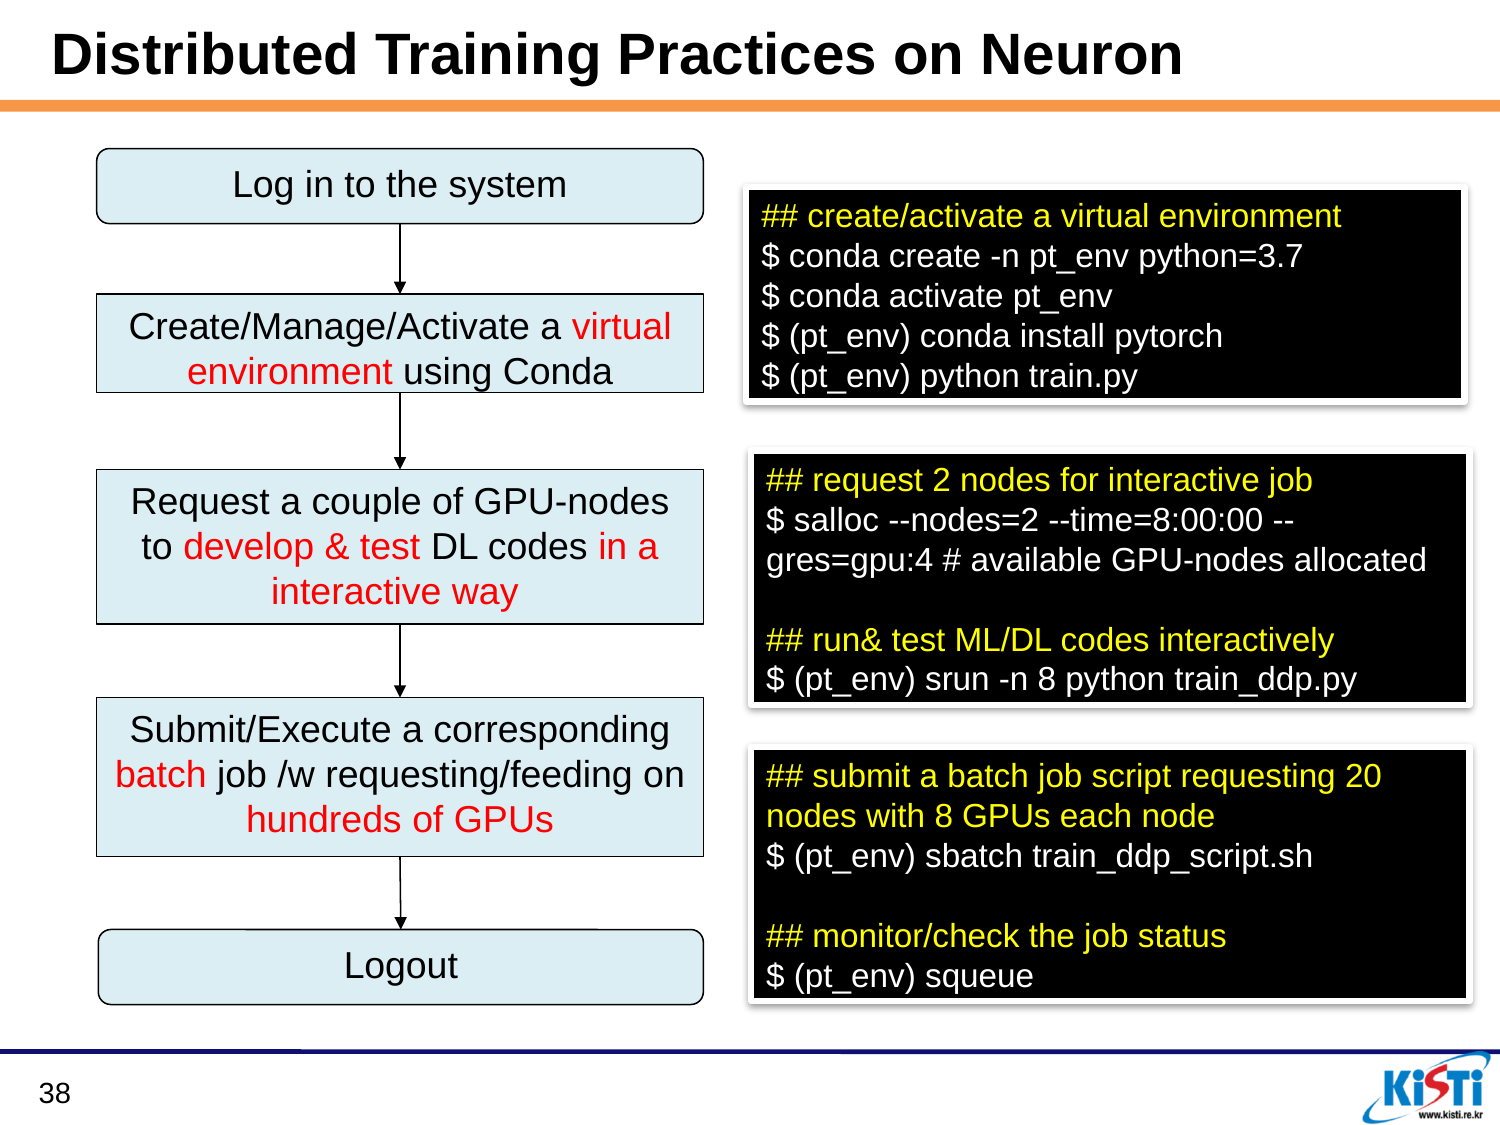

# Distributed Training Practices on Neuron
Log in to the system
## create/activate a virtual environment
$ conda create -n pt_env python=3.7
$ conda activate pt_env
$ (pt_env) conda install pytorch
$ (pt_env) python train.py
Create/Manage/Activate a virtual environment using Conda
## request 2 nodes for interactive job
$ salloc --nodes=2 --time=8:00:00 --gres=gpu:4 # available GPU-nodes allocated

## run& test ML/DL codes interactively
$ (pt_env) srun -n 8 python train_ddp.py
Request a couple of GPU-nodes to develop & test DL codes in a interactive way
Submit/Execute a corresponding batch job /w requesting/feeding on hundreds of GPUs
## submit a batch job script requesting 20 nodes with 8 GPUs each node
$ (pt_env) sbatch train_ddp_script.sh

## monitor/check the job status
$ (pt_env) squeue
Logout
38